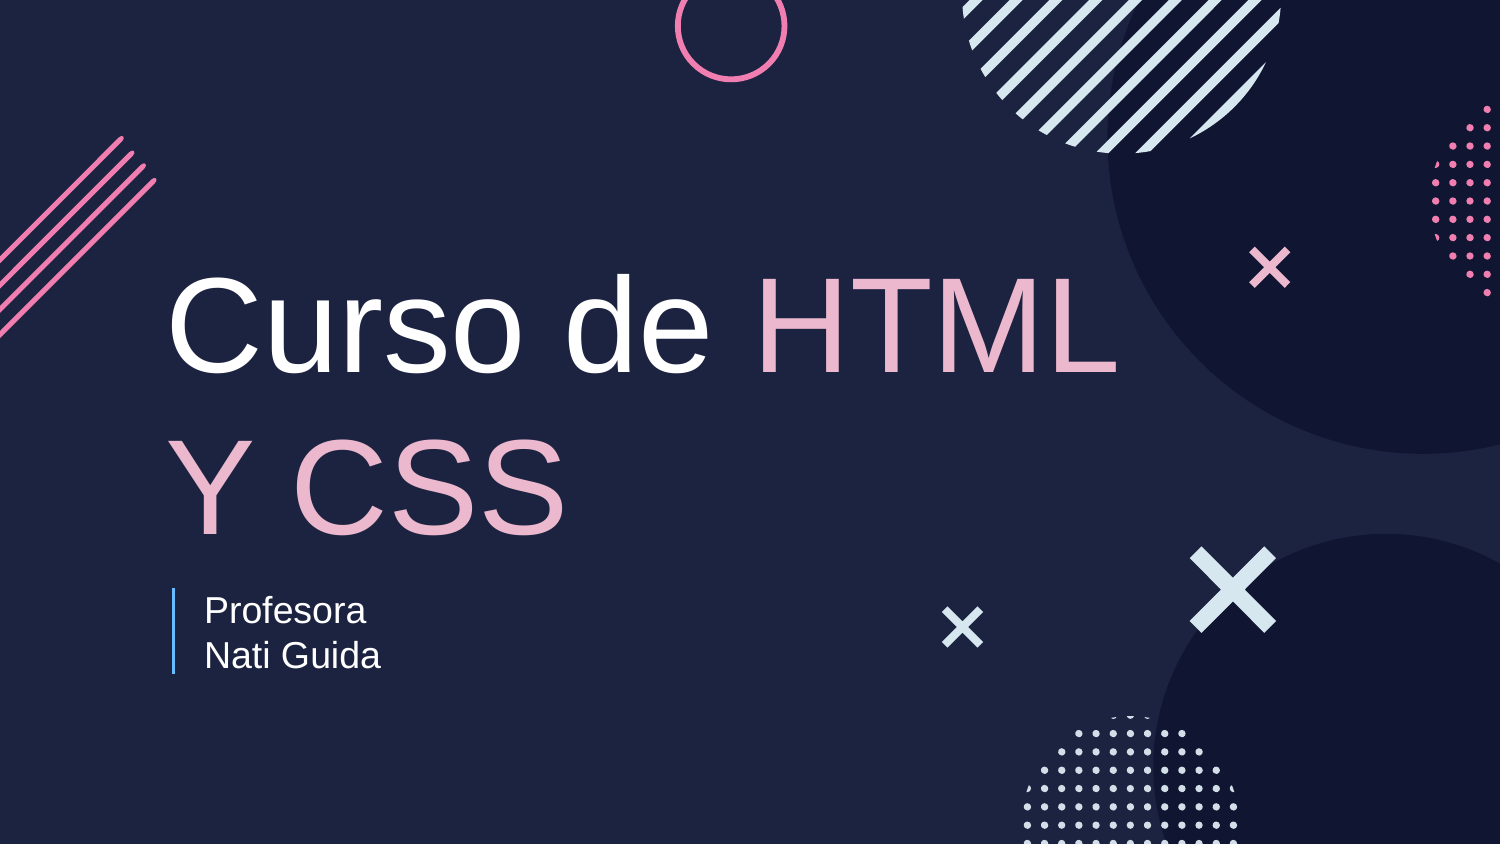

# Curso de HTML Y CSS

Profesora
Nati Guida